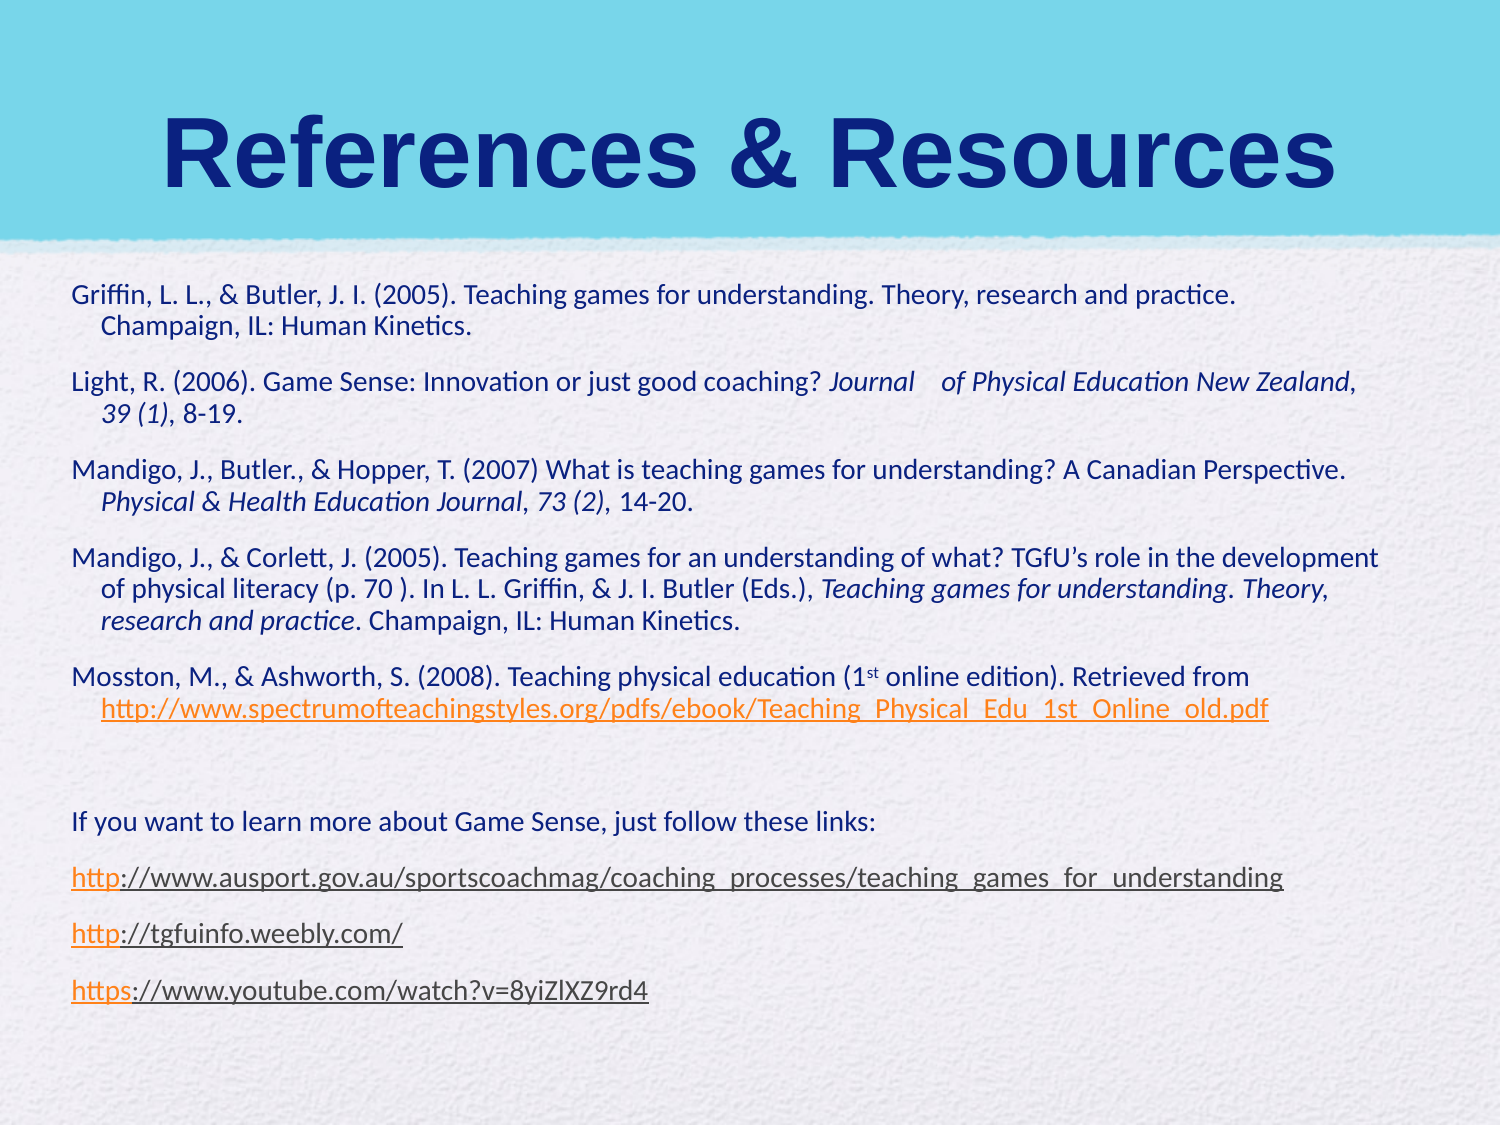

# References & Resources
Griffin, L. L., & Butler, J. I. (2005). Teaching games for understanding. Theory, research and practice. Champaign, IL: Human Kinetics.
Light, R. (2006). Game Sense: Innovation or just good coaching? Journal    of Physical Education New Zealand, 39 (1), 8-19.
Mandigo, J., Butler., & Hopper, T. (2007) What is teaching games for understanding? A Canadian Perspective. Physical & Health Education Journal, 73 (2), 14-20.
Mandigo, J., & Corlett, J. (2005). Teaching games for an understanding of what? TGfU’s role in the development of physical literacy (p. 70 ). In L. L. Griffin, & J. I. Butler (Eds.), Teaching games for understanding. Theory, research and practice. Champaign, IL: Human Kinetics.
Mosston, M., & Ashworth, S. (2008). Teaching physical education (1st online edition). Retrieved from http://www.spectrumofteachingstyles.org/pdfs/ebook/Teaching_Physical_Edu_1st_Online_old.pdf

If you want to learn more about Game Sense, just follow these links:
http://www.ausport.gov.au/sportscoachmag/coaching_processes/teaching_games_for_understanding
http://tgfuinfo.weebly.com/
https://www.youtube.com/watch?v=8yiZlXZ9rd4